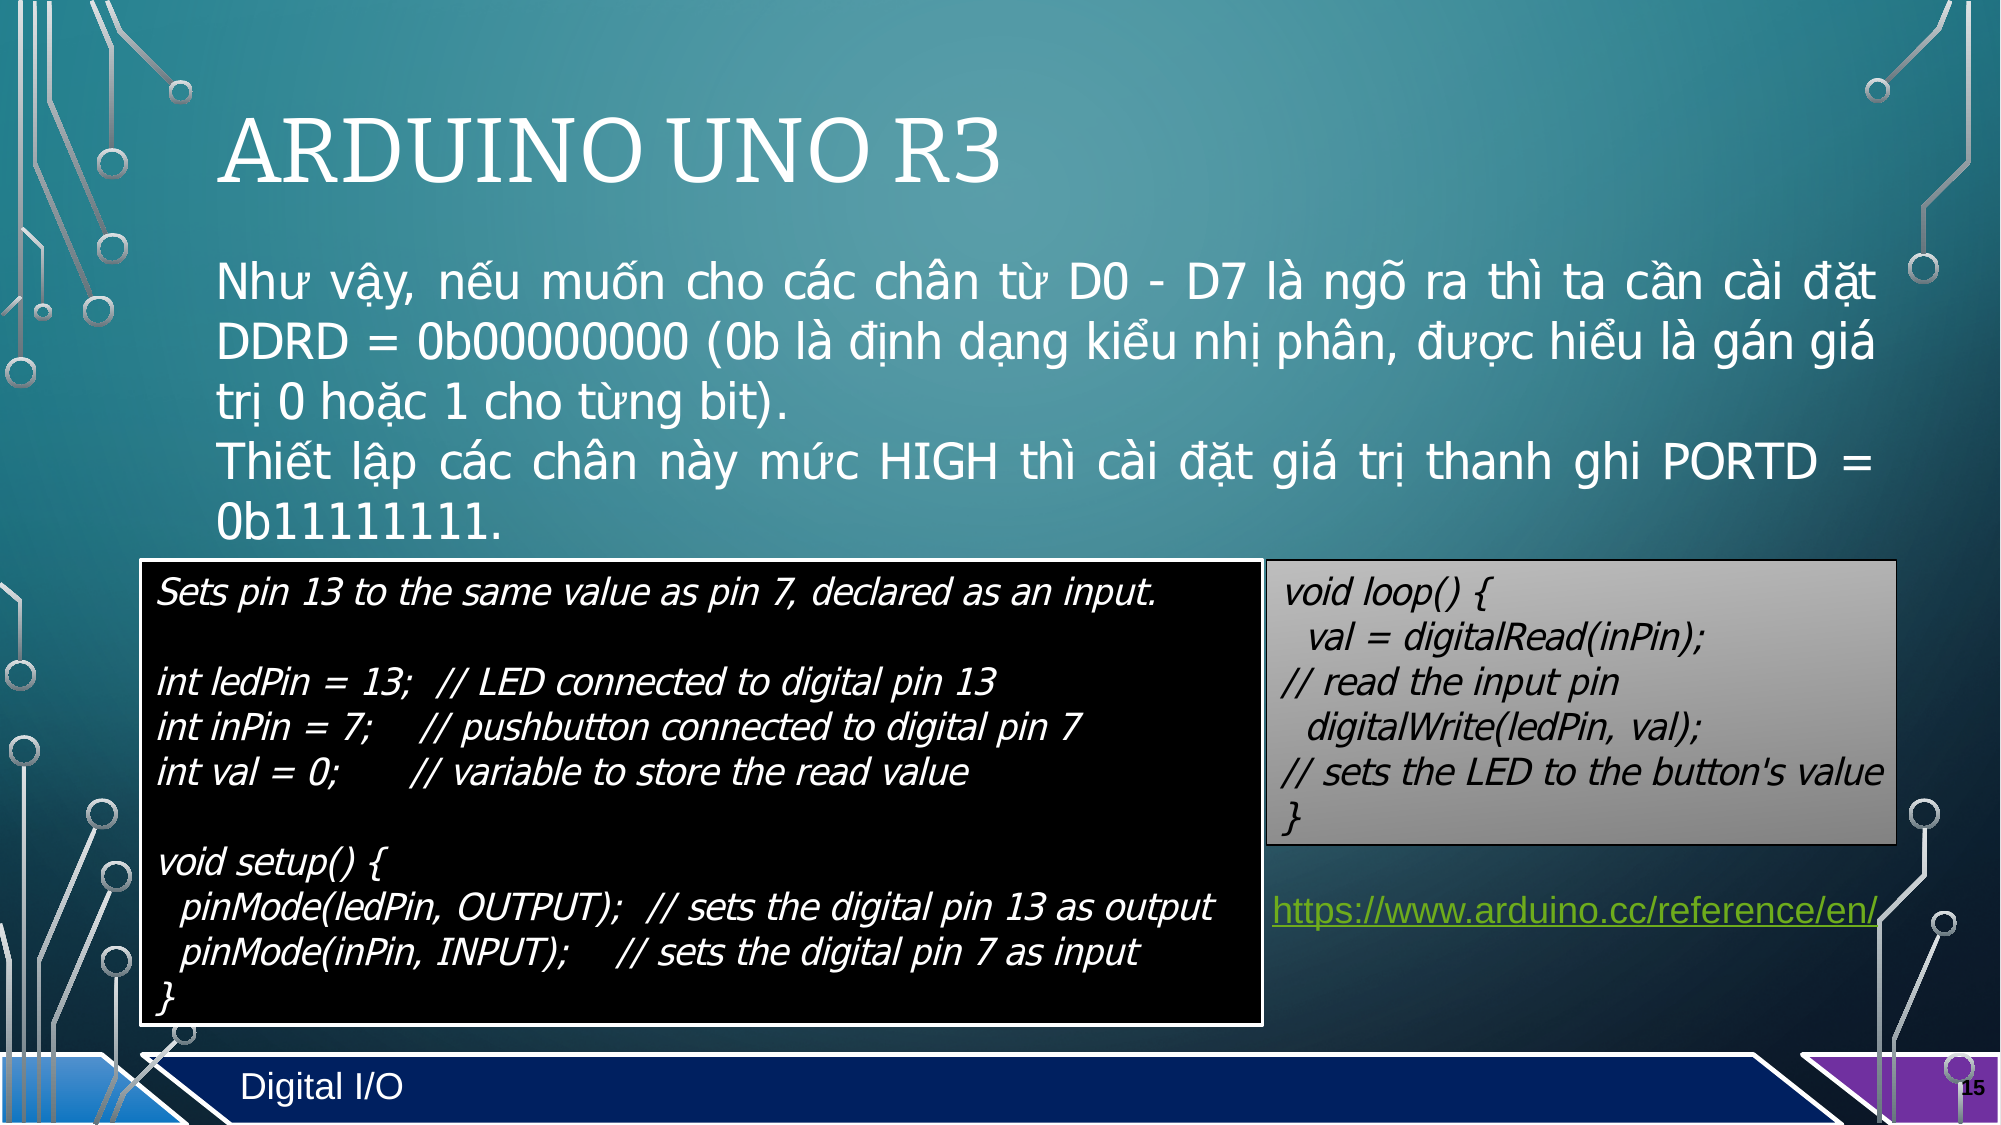

# Arduino Uno r3
Như vậy, nếu muốn cho các chân từ D0 - D7 là ngõ ra thì ta cần cài đặt DDRD = 0b00000000 (0b là định dạng kiểu nhị phân, được hiểu là gán giá trị 0 hoặc 1 cho từng bit).
Thiết lập các chân này mức HIGH thì cài đặt giá trị thanh ghi PORTD = 0b11111111.
Sets pin 13 to the same value as pin 7, declared as an input.

int ledPin = 13;  // LED connected to digital pin 13
int inPin = 7;    // pushbutton connected to digital pin 7
int val = 0;      // variable to store the read value

void setup() {
  pinMode(ledPin, OUTPUT);  // sets the digital pin 13 as output
  pinMode(inPin, INPUT);    // sets the digital pin 7 as input
}
void loop() {
  val = digitalRead(inPin);
// read the input pin
  digitalWrite(ledPin, val);
// sets the LED to the button's value
}
https://www.arduino.cc/reference/en/
Digital I/O